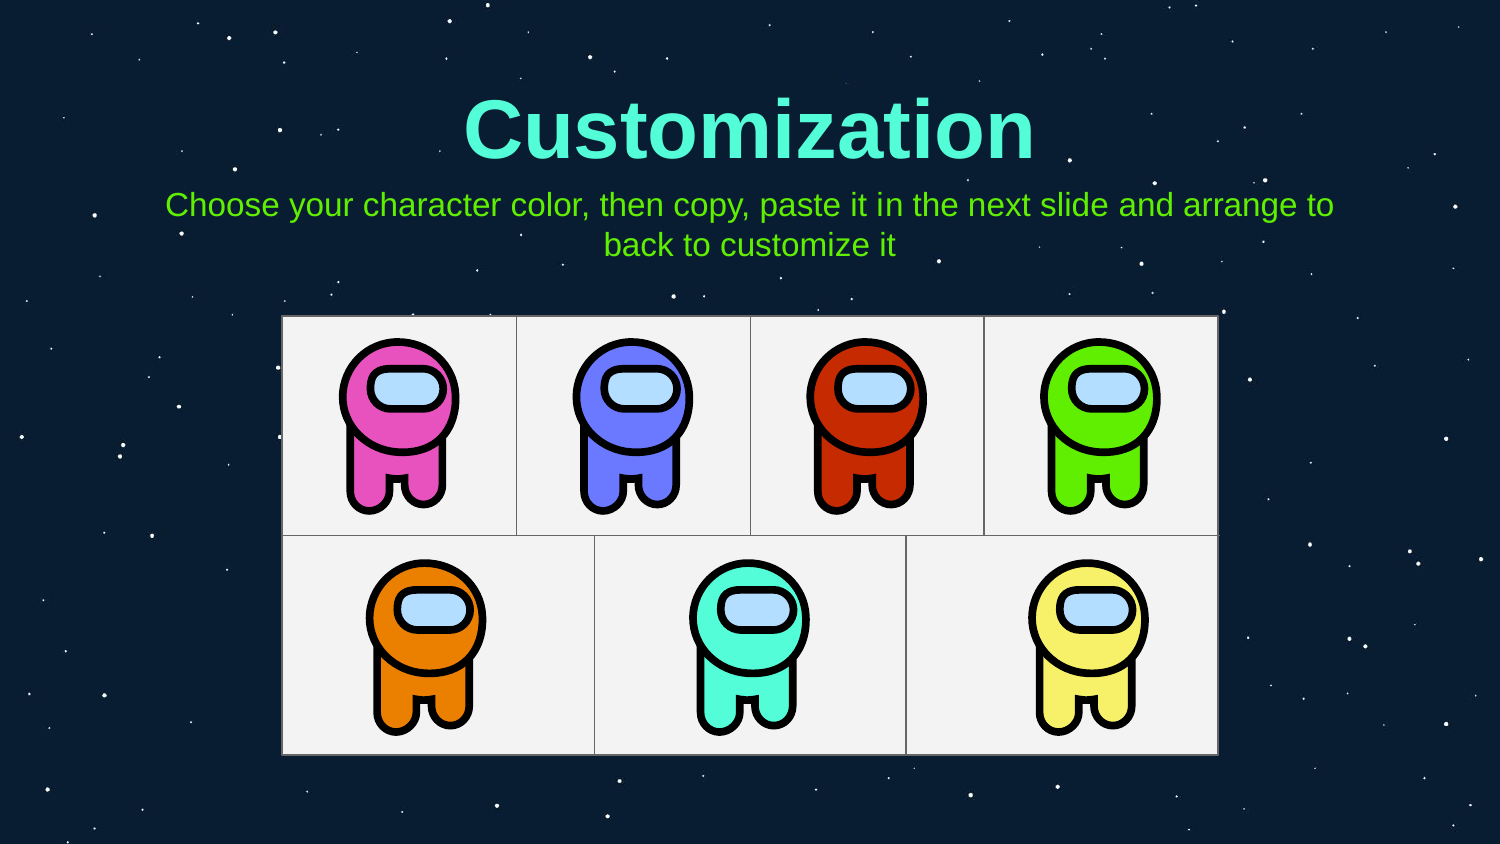

# Customization
Choose your character color, then copy, paste it in the next slide and arrange to back to customize it